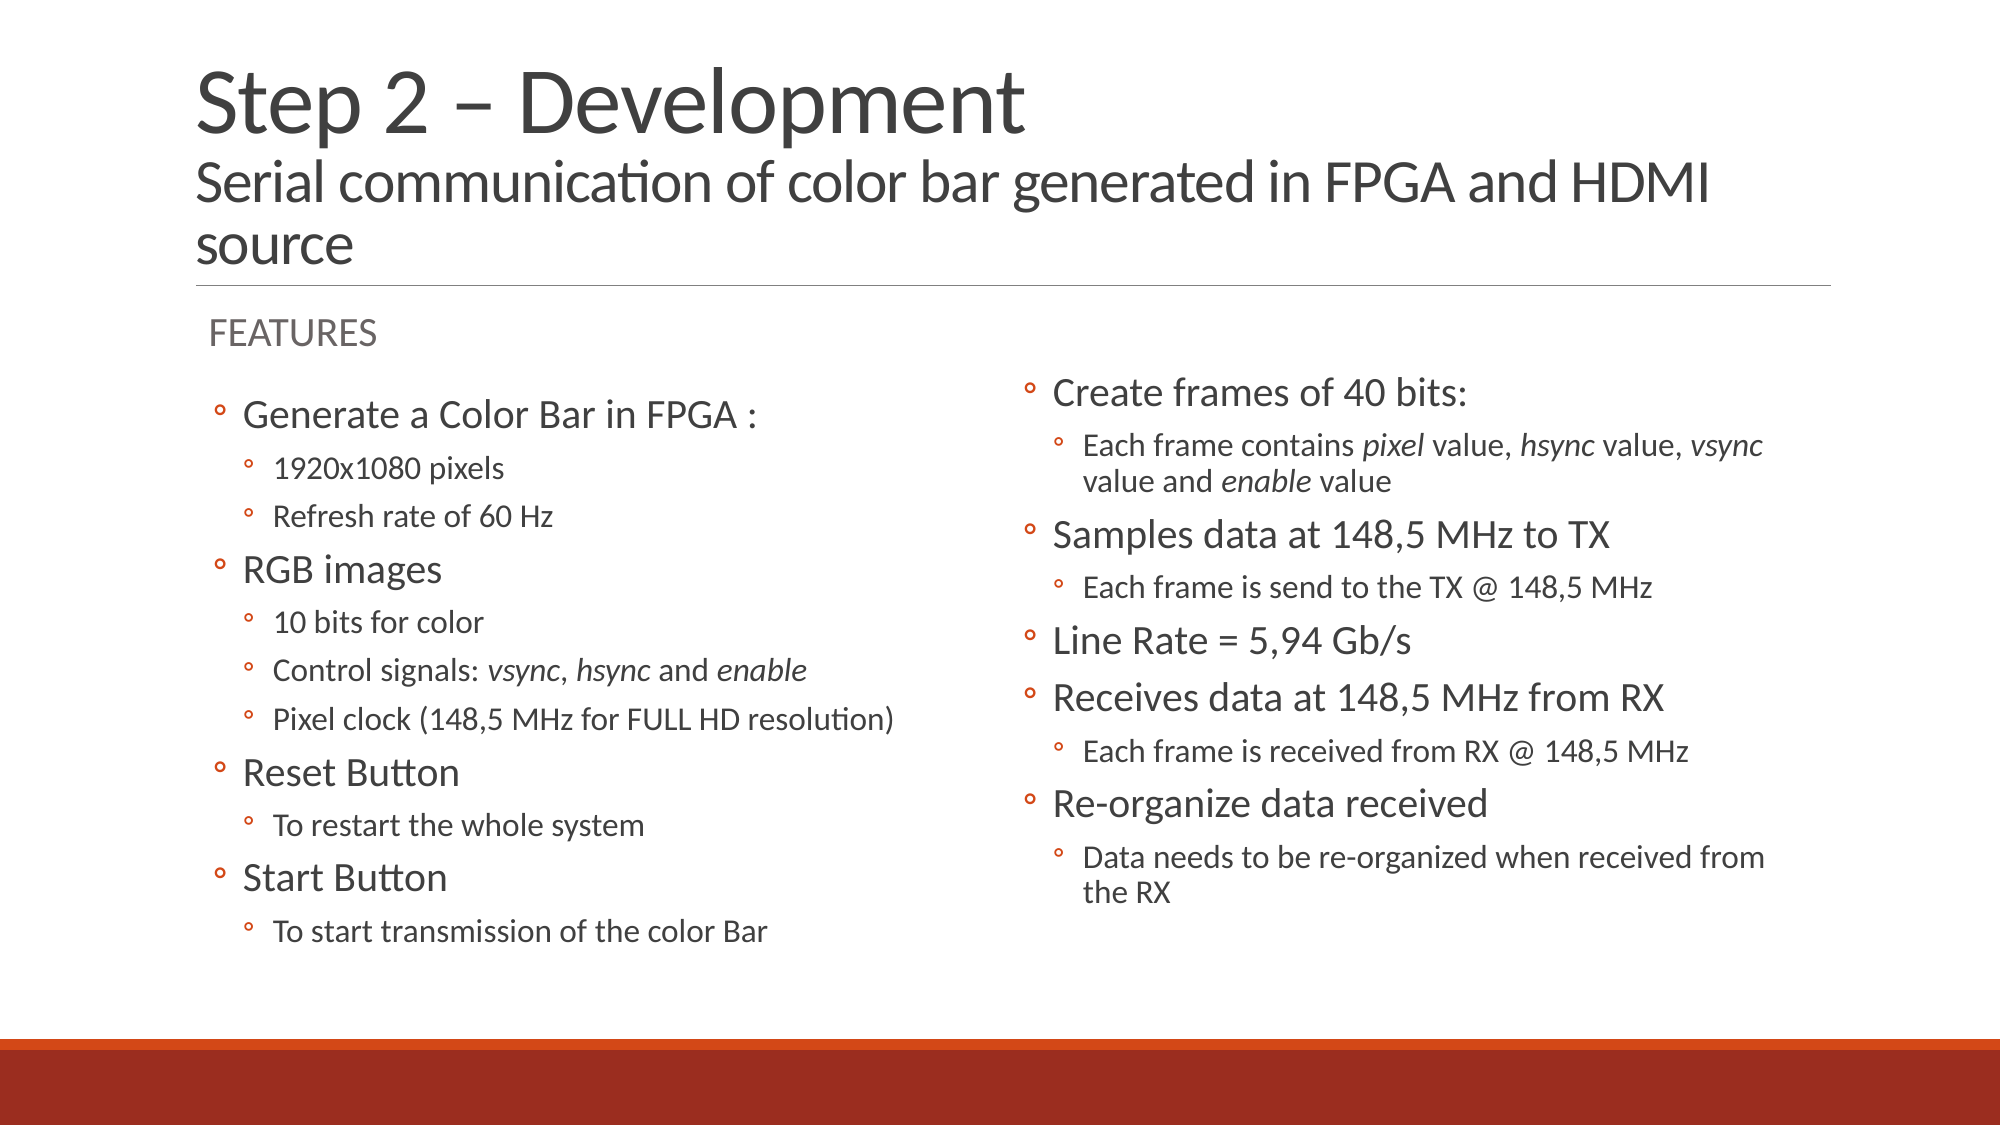

# Step 2 – Development Serial communication of color bar generated in FPGA and HDMI source
features
Create frames of 40 bits:
Each frame contains pixel value, hsync value, vsync value and enable value
Samples data at 148,5 MHz to TX
Each frame is send to the TX @ 148,5 MHz
Line Rate = 5,94 Gb/s
Receives data at 148,5 MHz from RX
Each frame is received from RX @ 148,5 MHz
Re-organize data received
Data needs to be re-organized when received from the RX
Generate a Color Bar in FPGA :
1920x1080 pixels
Refresh rate of 60 Hz
RGB images
10 bits for color
Control signals: vsync, hsync and enable
Pixel clock (148,5 MHz for FULL HD resolution)
Reset Button
To restart the whole system
Start Button
To start transmission of the color Bar